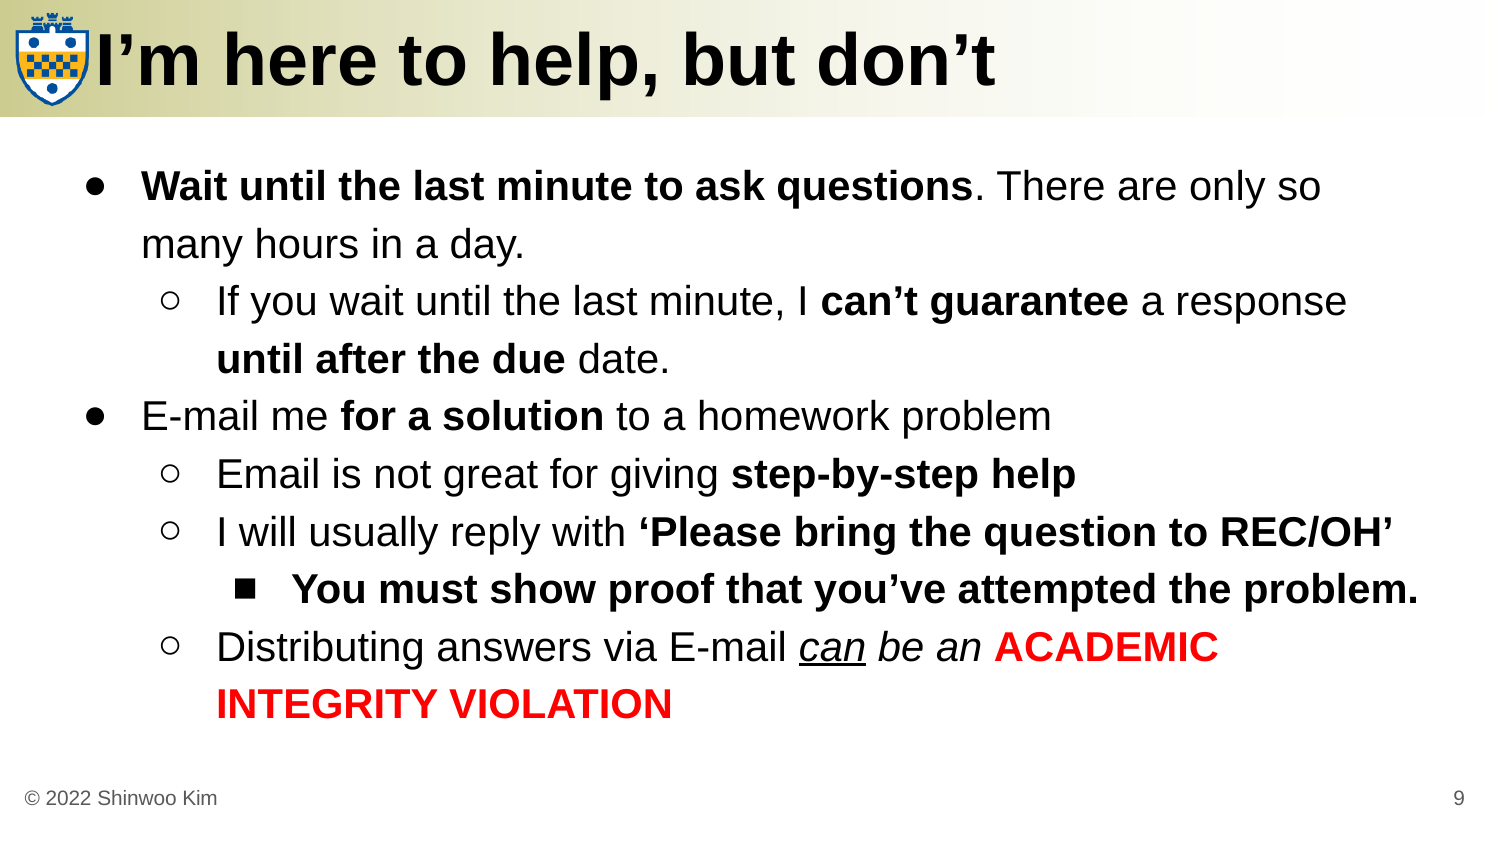

# I’m here to help, but don’t
Wait until the last minute to ask questions. There are only so many hours in a day.
If you wait until the last minute, I can’t guarantee a response until after the due date.
E-mail me for a solution to a homework problem
Email is not great for giving step-by-step help
I will usually reply with ‘Please bring the question to REC/OH’
You must show proof that you’ve attempted the problem.
Distributing answers via E-mail can be an ACADEMIC INTEGRITY VIOLATION
9
© 2022 Shinwoo Kim